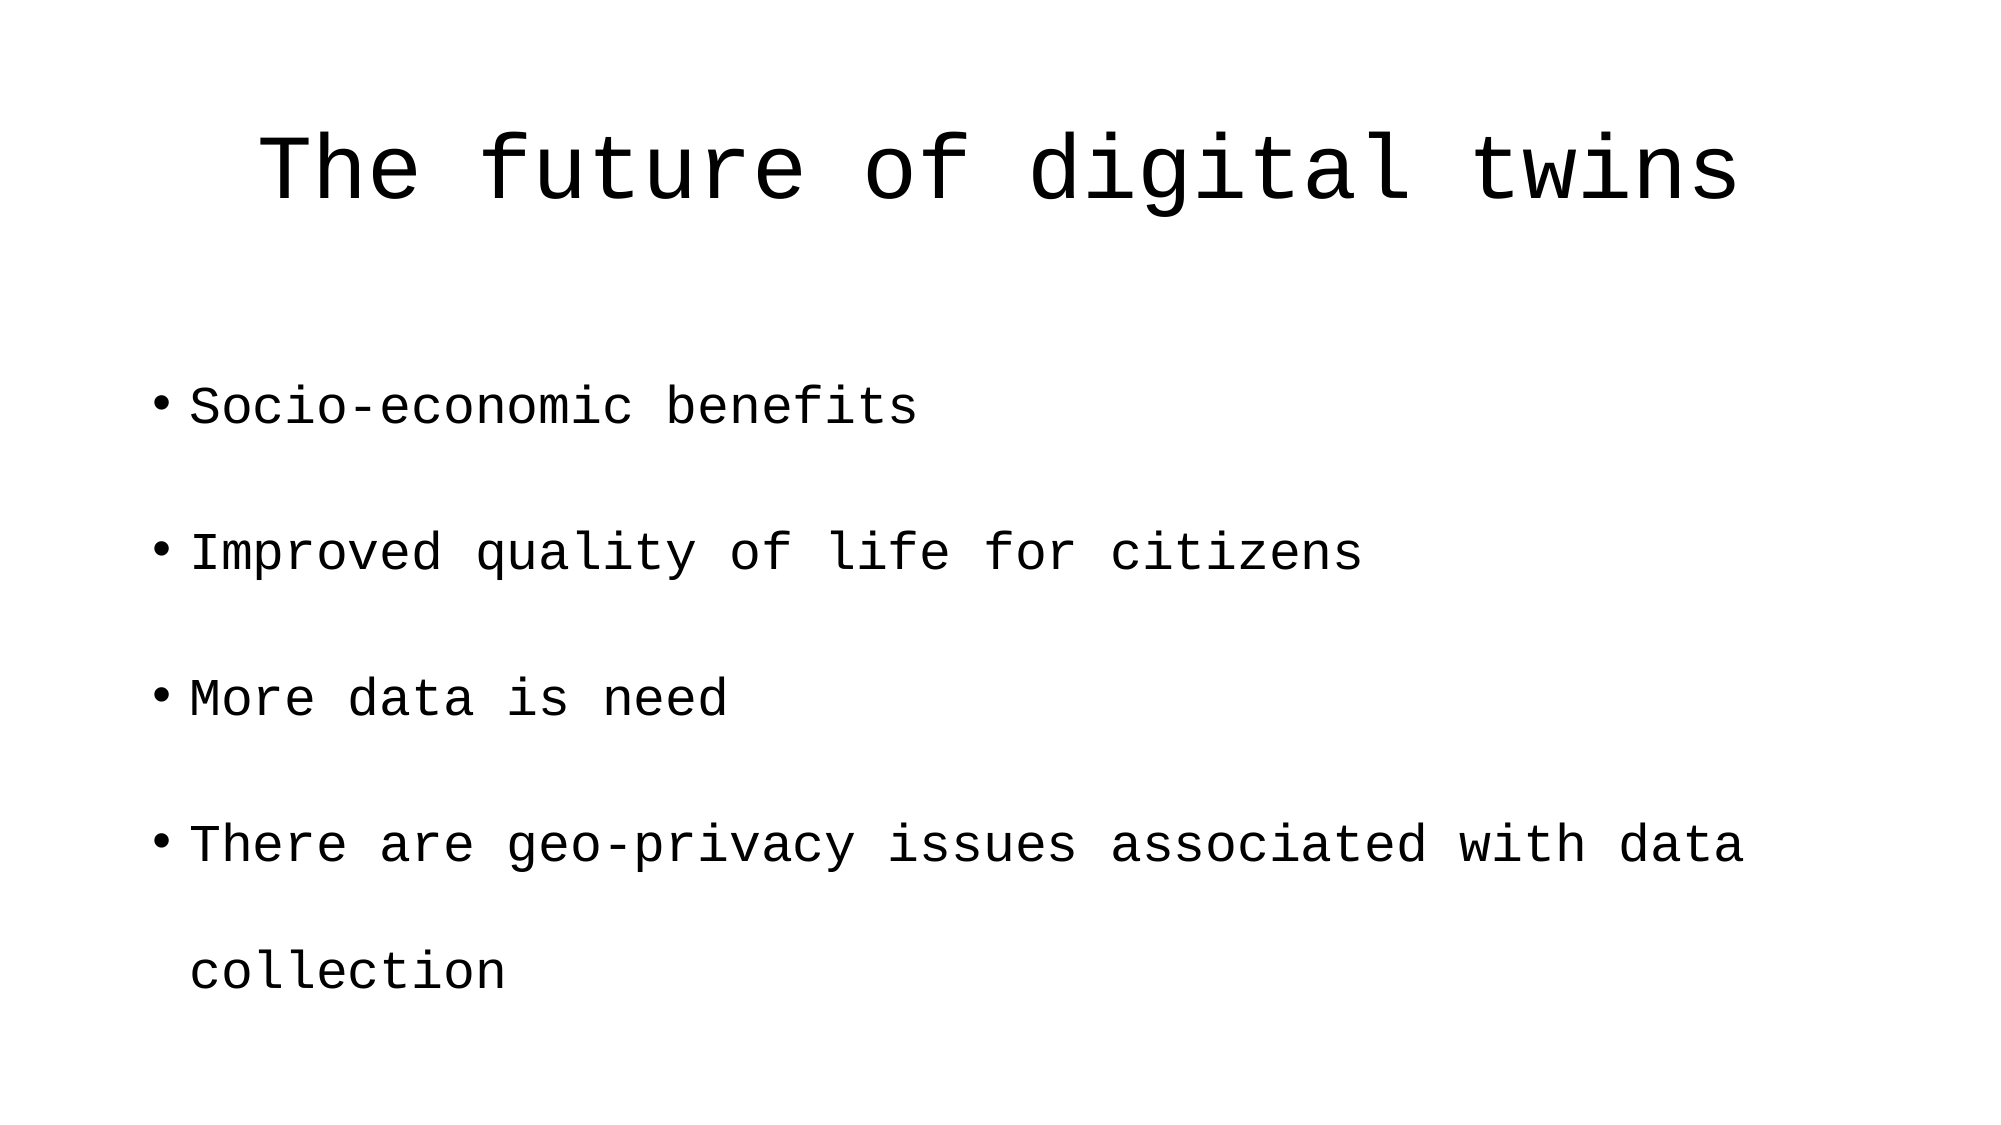

# The future of digital twins
Socio-economic benefits
Improved quality of life for citizens
More data is need
There are geo-privacy issues associated with data collection